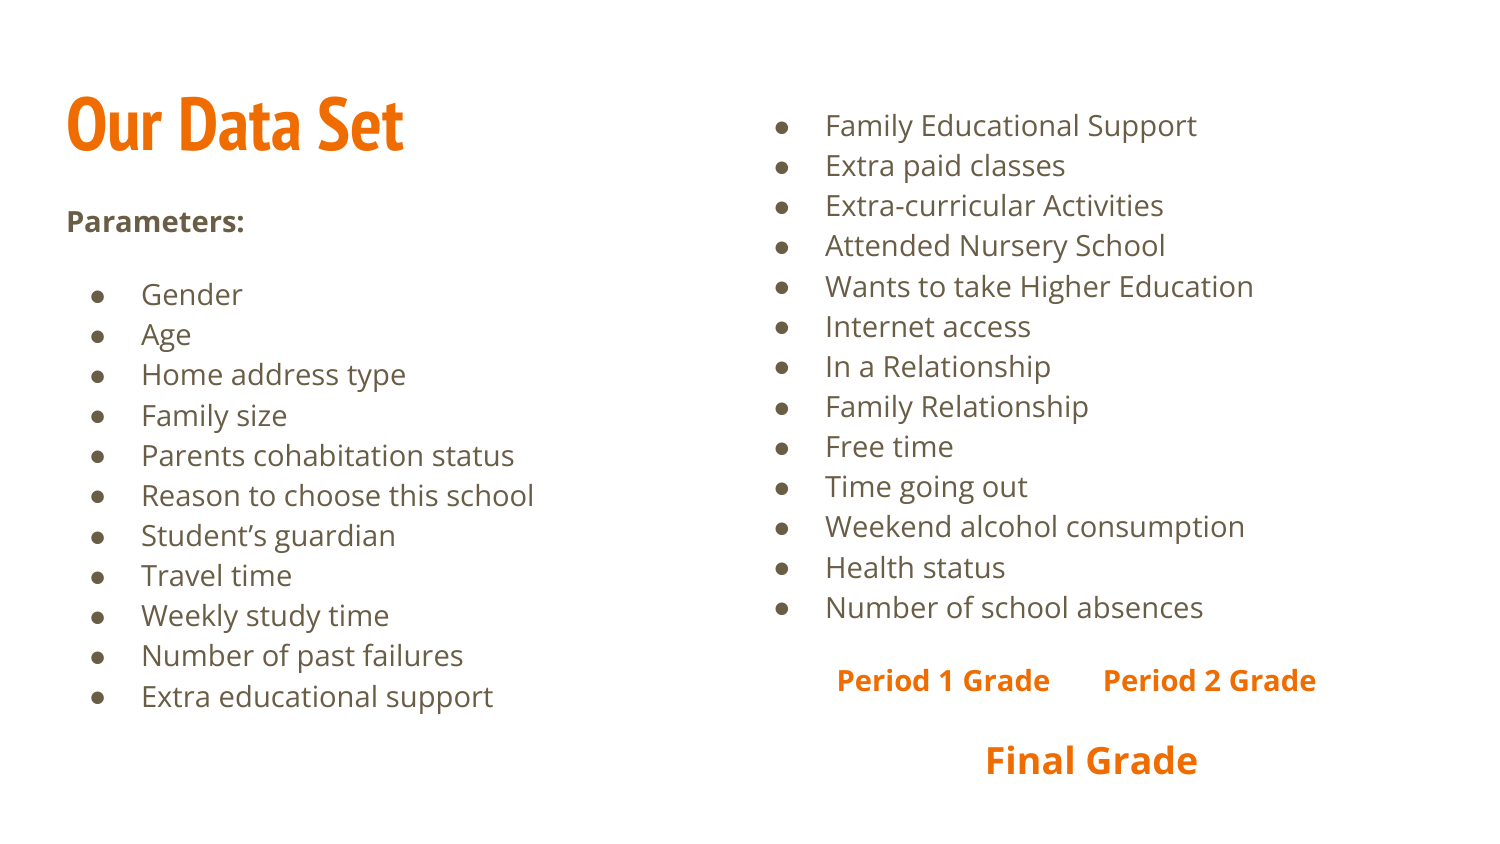

Family Educational Support
Extra paid classes
Extra-curricular Activities
Attended Nursery School
Wants to take Higher Education
Internet access
In a Relationship
Family Relationship
Free time
Time going out
Weekend alcohol consumption
Health status
Number of school absences
Period 1 Grade       Period 2 Grade
Final Grade

# Our Data Set
Parameters:
Gender
Age
Home address type
Family size
Parents cohabitation status
Reason to choose this school
Student’s guardian
Travel time
Weekly study time
Number of past failures
Extra educational support